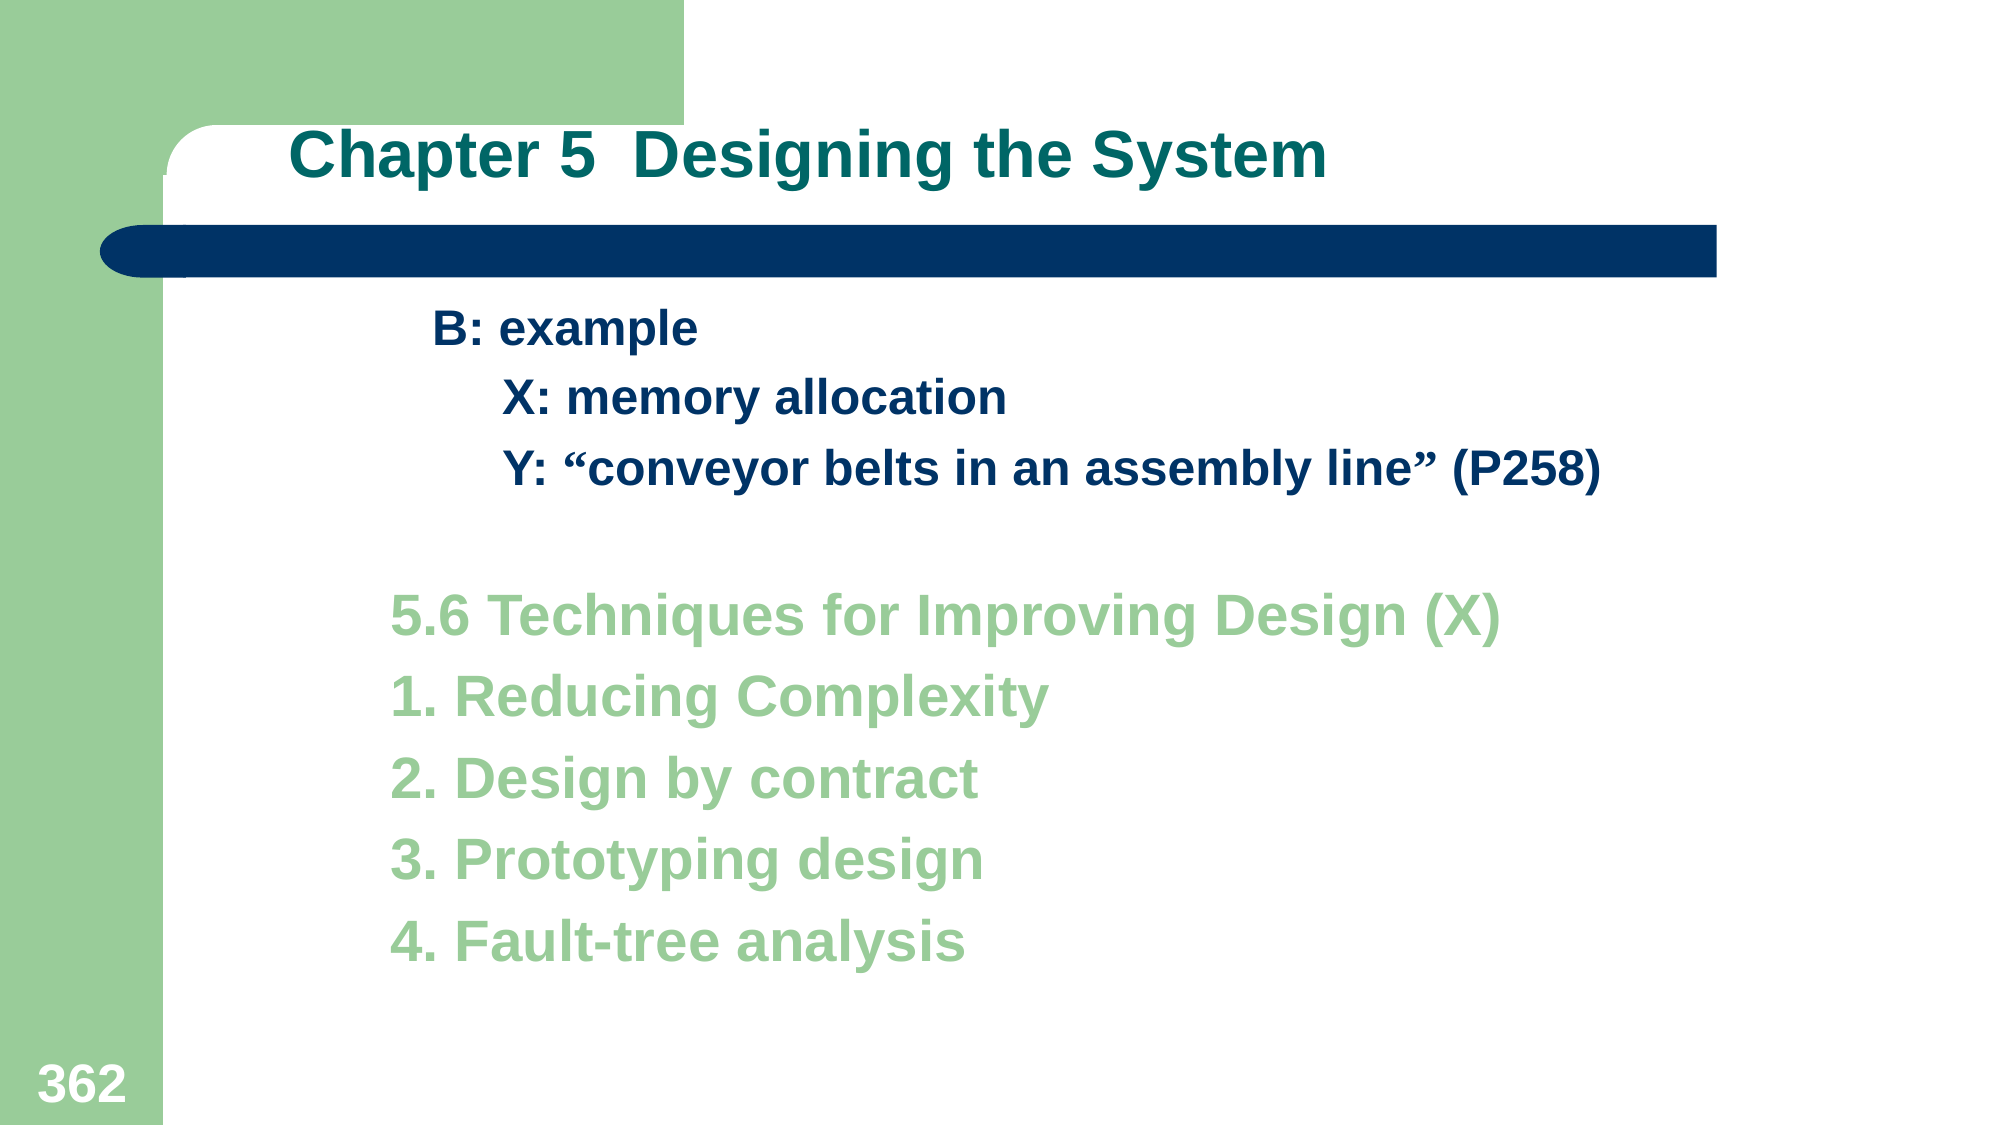

# Chapter 5  Designing the System
   B: example
        X: memory allocation
        Y: “conveyor belts in an assembly line” (P258)

5.6 Techniques for Improving Design (X)
1. Reducing Complexity
2. Design by contract
3. Prototyping design
4. Fault-tree analysis
362